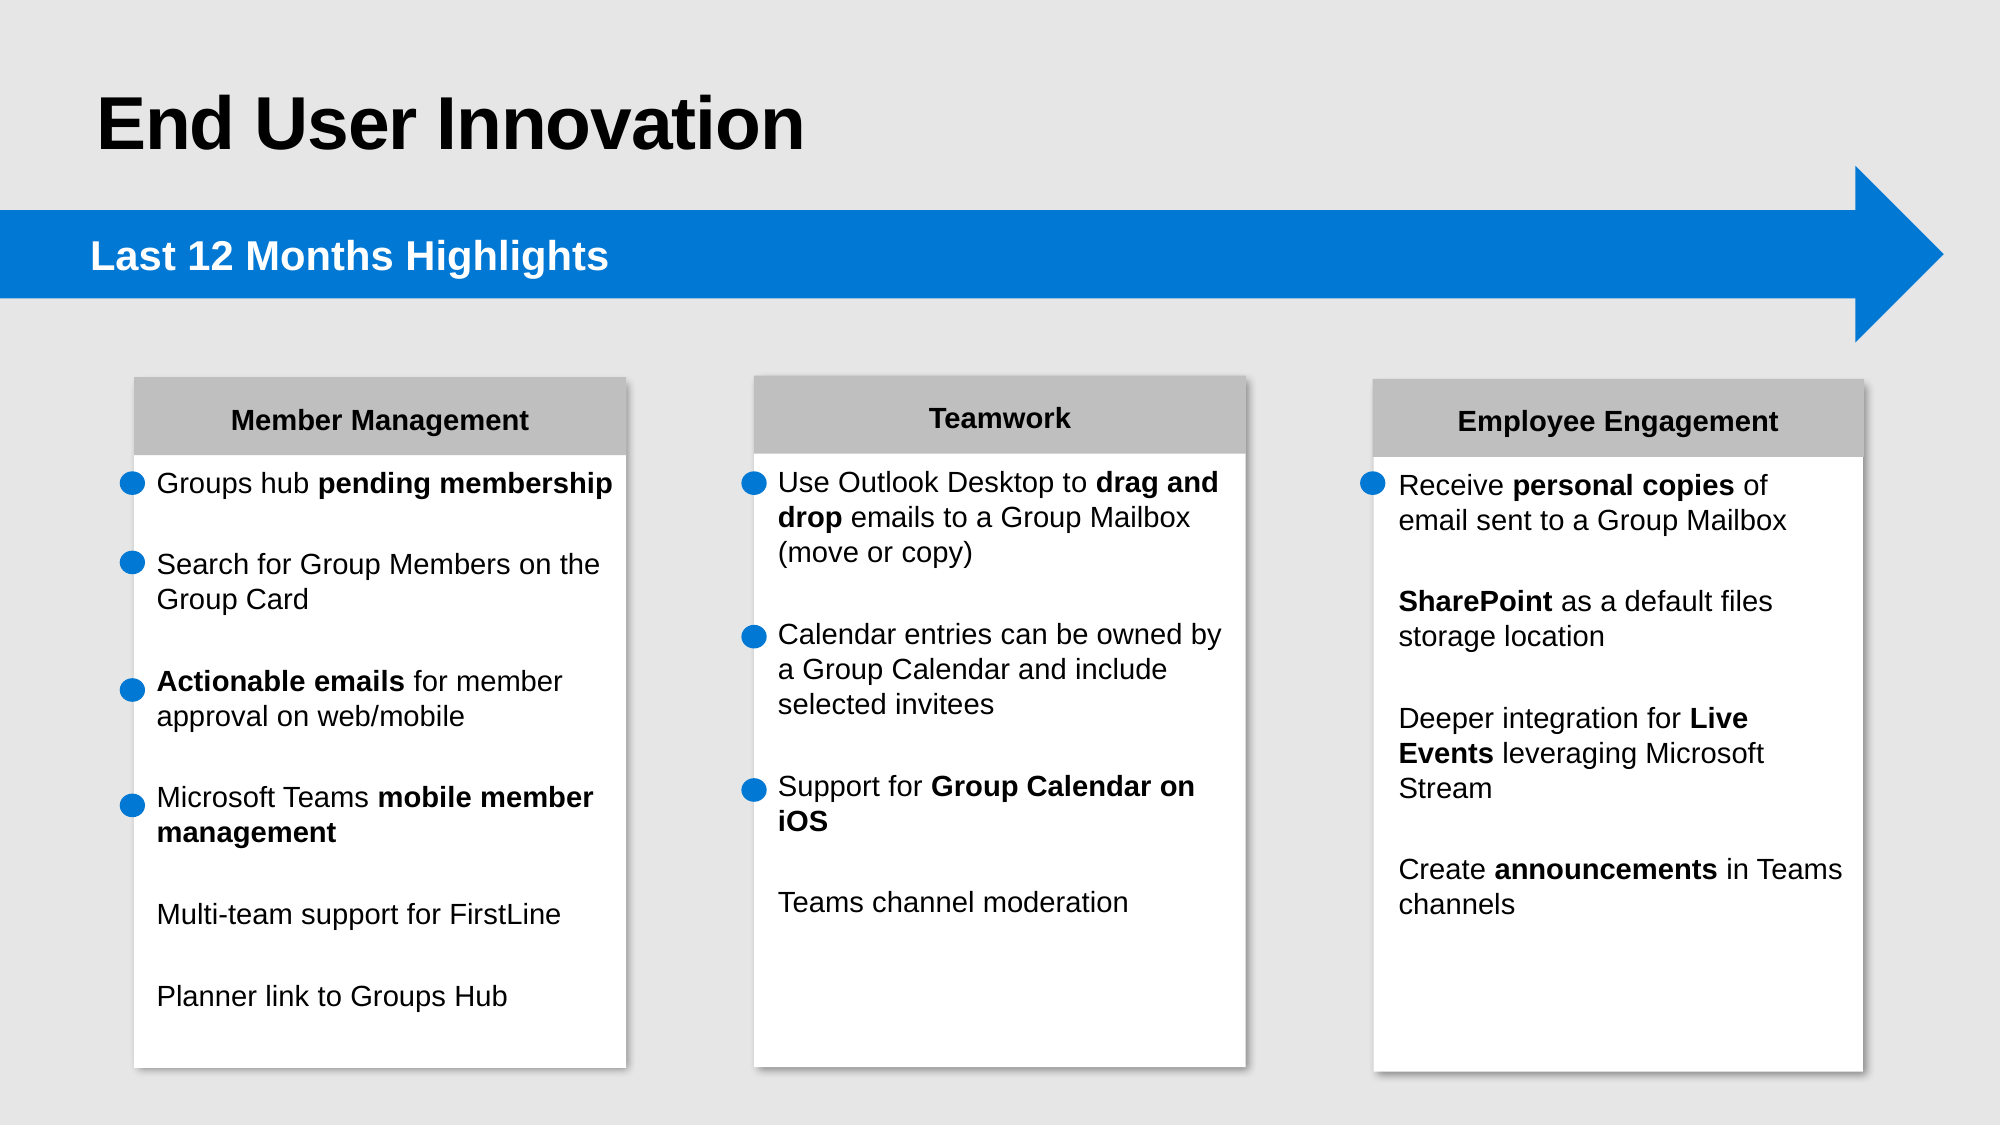

# End User Innovation
Last 12 Months Highlights
Teamwork

Member Management
Employee Engagement

Use Outlook Desktop to drag and drop emails to a Group Mailbox (move or copy)

Calendar entries can be owned by a Group Calendar and include selected invitees

Support for Group Calendar on iOS

Teams channel moderation
Groups hub pending membership

Search for Group Members on the Group Card

Actionable emails for member approval on web/mobile

Microsoft Teams mobile member management

Multi-team support for FirstLine

Planner link to Groups Hub
Receive personal copies of email sent to a Group Mailbox

SharePoint as a default files storage location

Deeper integration for Live Events leveraging Microsoft Stream

Create announcements in Teams channels